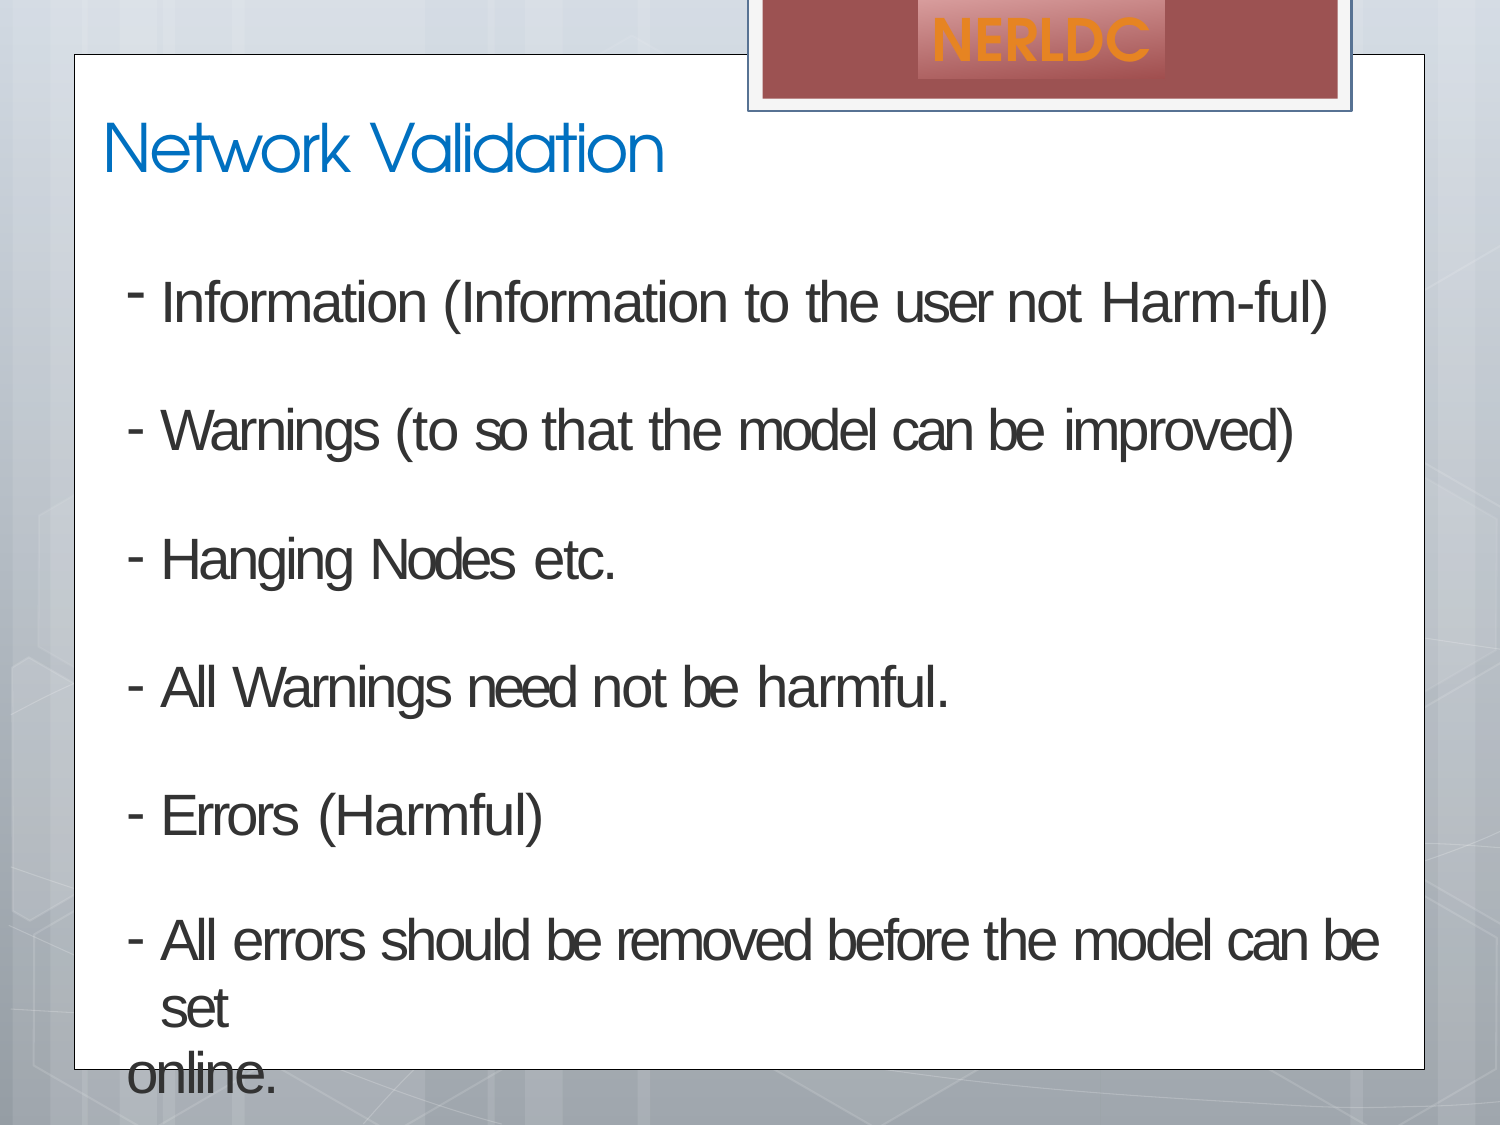

NERLDC

# Network Validation
Information (Information to the user not Harm-ful)

Warnings (to so that the model can be improved)

Hanging Nodes etc.

All Warnings need not be harmful.

Errors (Harmful)

All errors should be removed before the model can be set
online.